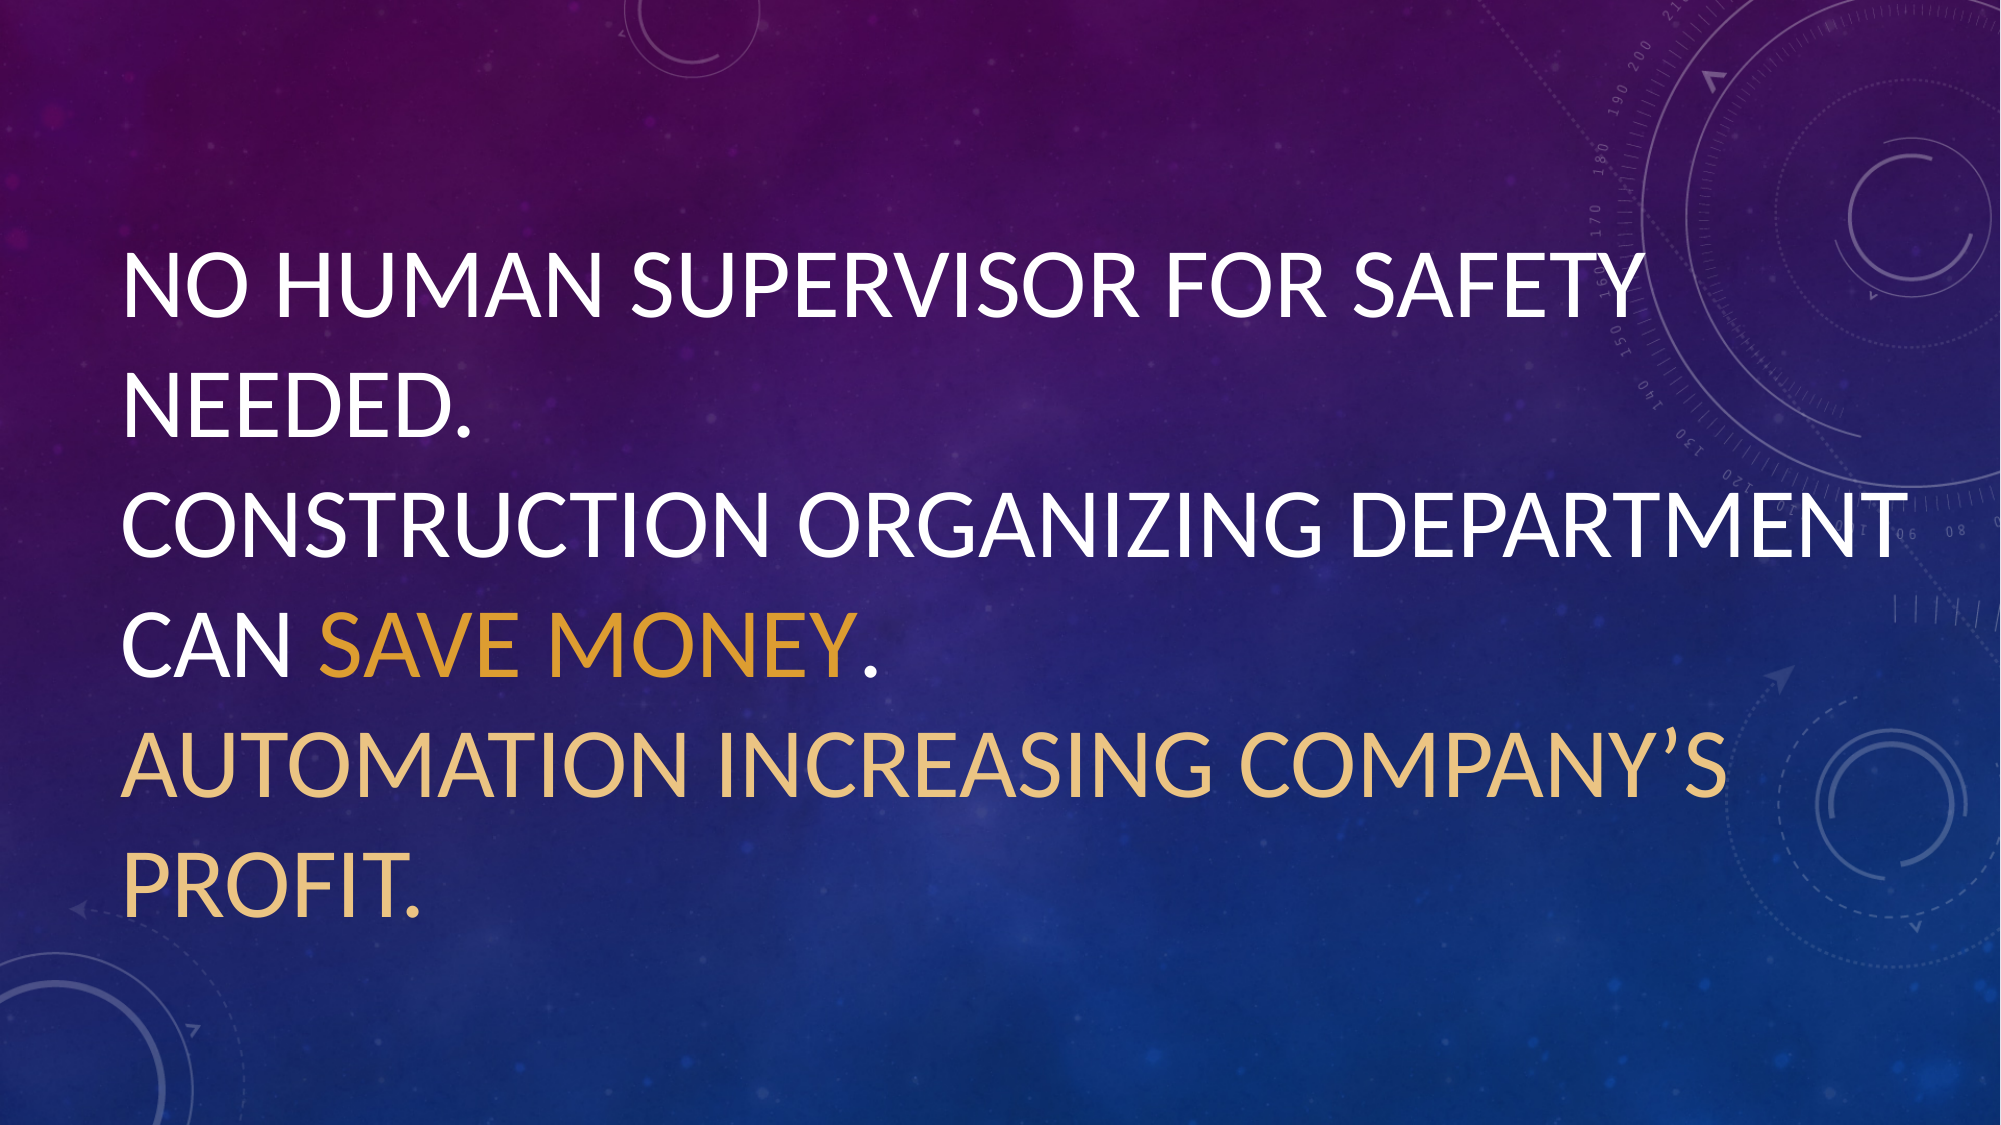

# No human supervisor for safety needed. construction organizing department can save money. Automation increasing company’s profit.